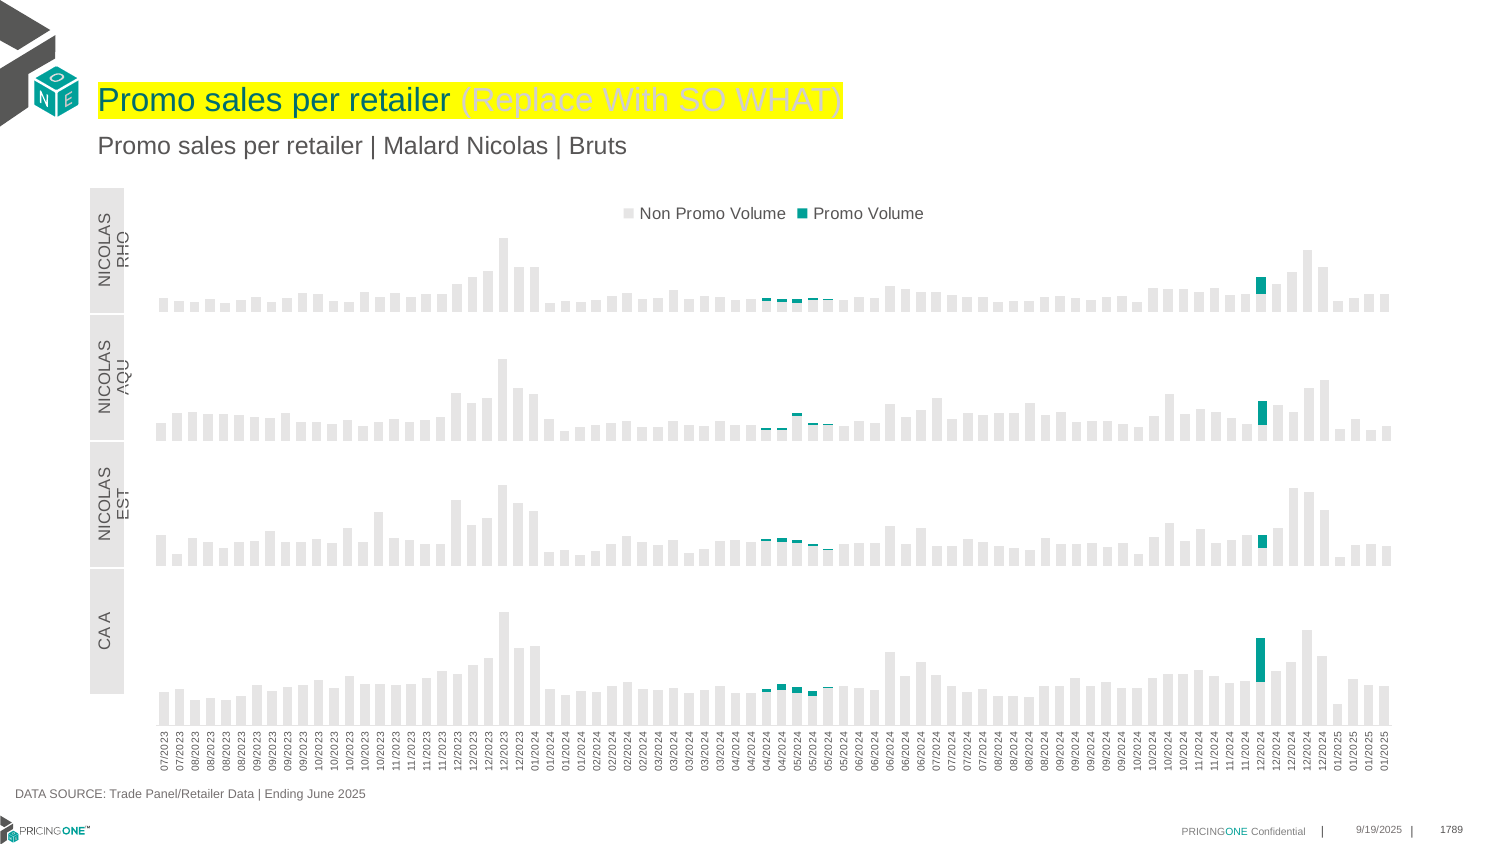

# Promo sales per retailer (Replace With SO WHAT)
Promo sales per retailer | Malard Nicolas | Bruts
| NICOLAS RHO |
| --- |
| NICOLAS AQU |
| NICOLAS EST |
| CA A |

### Chart

| Category | Non Promo Volume | Promo Volume |
|---|---|---|
| 45130.0 | 110.0 | 0.0 |
| 45137.0 | 85.0 | 0.0 |
| 45144.0 | 79.0 | 0.0 |
| 45151.0 | 98.0 | 0.0 |
| 45158.0 | 74.0 | 0.0 |
| 45165.0 | 90.0 | 0.0 |
| 45172.0 | 114.0 | 0.0 |
| 45179.0 | 79.0 | 0.0 |
| 45186.0 | 113.0 | 0.0 |
| 45193.0 | 150.0 | 0.0 |
| 45200.0 | 138.0 | 0.0 |
| 45207.0 | 88.0 | 0.0 |
| 45214.0 | 81.0 | 0.0 |
| 45221.0 | 157.0 | 0.0 |
| 45228.0 | 120.0 | 0.0 |
| 45235.0 | 147.0 | 0.0 |
| 45242.0 | 117.0 | 0.0 |
| 45249.0 | 140.0 | 0.0 |
| 45256.0 | 138.0 | 0.0 |
| 45263.0 | 218.0 | 0.0 |
| 45270.0 | 271.0 | 0.0 |
| 45277.0 | 322.0 | 0.0 |
| 45284.0 | 577.0 | 0.0 |
| 45291.0 | 351.0 | 0.0 |
| 45298.0 | 351.0 | 0.0 |
| 45305.0 | 68.0 | 0.0 |
| 45312.0 | 89.0 | 0.0 |
| 45319.0 | 81.0 | 0.0 |
| 45326.0 | 93.0 | 0.0 |
| 45333.0 | 123.0 | 0.0 |
| 45340.0 | 147.0 | 0.0 |
| 45347.0 | 103.0 | 0.0 |
| 45354.0 | 112.0 | 0.0 |
| 45361.0 | 168.0 | 0.0 |
| 45368.0 | 100.0 | 0.0 |
| 45375.0 | 125.0 | 0.0 |
| 45382.0 | 118.0 | 0.0 |
| 45389.0 | 97.0 | 0.0 |
| 45396.0 | 98.0 | 0.0 |
| 45403.0 | 87.0 | 20.0 |
| 45410.0 | 76.0 | 23.0 |
| 45417.0 | 74.0 | 25.0 |
| 45424.0 | 92.0 | 19.0 |
| 45431.0 | 96.0 | 9.0 |
| 45438.0 | 97.0 | 0.0 |
| 45445.0 | 120.0 | 0.0 |
| 45452.0 | 113.0 | 0.0 |
| 45459.0 | 206.0 | 0.0 |
| 45466.0 | 180.0 | 0.0 |
| 45473.0 | 156.0 | 0.0 |
| 45480.0 | 157.0 | 0.0 |
| 45487.0 | 135.0 | 0.0 |
| 45494.0 | 115.0 | 0.0 |
| 45501.0 | 114.0 | 0.0 |
| 45508.0 | 75.0 | 0.0 |
| 45515.0 | 82.0 | 0.0 |
| 45522.0 | 86.0 | 0.0 |
| 45529.0 | 119.0 | 0.0 |
| 45536.0 | 128.0 | 0.0 |
| 45543.0 | 112.0 | 0.0 |
| 45550.0 | 94.0 | 0.0 |
| 45557.0 | 119.0 | 0.0 |
| 45564.0 | 123.0 | 0.0 |
| 45571.0 | 77.0 | 0.0 |
| 45578.0 | 185.0 | 0.0 |
| 45585.0 | 182.0 | 0.0 |
| 45592.0 | 179.0 | 0.0 |
| 45599.0 | 153.0 | 0.0 |
| 45606.0 | 190.0 | 0.0 |
| 45613.0 | 129.0 | 0.0 |
| 45620.0 | 144.0 | 0.0 |
| 45627.0 | 140.0 | 133.0 |
| 45634.0 | 216.0 | 0.0 |
| 45641.0 | 314.0 | 0.0 |
| 45648.0 | 484.0 | 0.0 |
| 45655.0 | 355.0 | 0.0 |
| 45662.0 | 87.0 | 0.0 |
| 45669.0 | 113.0 | 0.0 |
| 45676.0 | 140.0 | 0.0 |
| 45683.0 | 142.0 | 0.0 |

### Chart

| Category | Non Promo Volume | Promo Volume |
|---|---|---|
| 45130.0 | 93.0 | 0.0 |
| 45137.0 | 145.0 | 0.0 |
| 45144.0 | 148.0 | 0.0 |
| 45151.0 | 140.0 | 0.0 |
| 45158.0 | 140.0 | 0.0 |
| 45165.0 | 134.0 | 0.0 |
| 45172.0 | 122.0 | 0.0 |
| 45179.0 | 119.0 | 0.0 |
| 45186.0 | 144.0 | 0.0 |
| 45193.0 | 100.0 | 0.0 |
| 45200.0 | 96.0 | 0.0 |
| 45207.0 | 86.0 | 0.0 |
| 45214.0 | 108.0 | 0.0 |
| 45221.0 | 79.0 | 0.0 |
| 45228.0 | 96.0 | 0.0 |
| 45235.0 | 112.0 | 0.0 |
| 45242.0 | 96.0 | 0.0 |
| 45249.0 | 107.0 | 0.0 |
| 45256.0 | 122.0 | 0.0 |
| 45263.0 | 245.0 | 0.0 |
| 45270.0 | 197.0 | 0.0 |
| 45277.0 | 223.0 | 0.0 |
| 45284.0 | 422.0 | 0.0 |
| 45291.0 | 274.0 | 0.0 |
| 45298.0 | 244.0 | 0.0 |
| 45305.0 | 113.0 | 0.0 |
| 45312.0 | 54.0 | 0.0 |
| 45319.0 | 74.0 | 0.0 |
| 45326.0 | 82.0 | 0.0 |
| 45333.0 | 95.0 | 0.0 |
| 45340.0 | 102.0 | 0.0 |
| 45347.0 | 72.0 | 0.0 |
| 45354.0 | 73.0 | 0.0 |
| 45361.0 | 106.0 | 0.0 |
| 45368.0 | 82.0 | 0.0 |
| 45375.0 | 80.0 | 0.0 |
| 45382.0 | 105.0 | 0.0 |
| 45389.0 | 83.0 | 0.0 |
| 45396.0 | 83.0 | 0.0 |
| 45403.0 | 58.0 | 9.0 |
| 45410.0 | 60.0 | 7.0 |
| 45417.0 | 131.0 | 14.0 |
| 45424.0 | 81.0 | 14.0 |
| 45431.0 | 86.0 | 2.0 |
| 45438.0 | 76.0 | 0.0 |
| 45445.0 | 102.0 | 0.0 |
| 45452.0 | 91.0 | 0.0 |
| 45459.0 | 193.0 | 0.0 |
| 45466.0 | 125.0 | 0.0 |
| 45473.0 | 160.0 | 0.0 |
| 45480.0 | 221.0 | 0.0 |
| 45487.0 | 113.0 | 0.0 |
| 45494.0 | 144.0 | 0.0 |
| 45501.0 | 134.0 | 0.0 |
| 45508.0 | 146.0 | 0.0 |
| 45515.0 | 145.0 | 0.0 |
| 45522.0 | 195.0 | 0.0 |
| 45529.0 | 134.0 | 0.0 |
| 45536.0 | 149.0 | 0.0 |
| 45543.0 | 99.0 | 0.0 |
| 45550.0 | 102.0 | 0.0 |
| 45557.0 | 102.0 | 0.0 |
| 45564.0 | 87.0 | 0.0 |
| 45571.0 | 73.0 | 0.0 |
| 45578.0 | 127.0 | 0.0 |
| 45585.0 | 244.0 | 0.0 |
| 45592.0 | 142.0 | 0.0 |
| 45599.0 | 164.0 | 0.0 |
| 45606.0 | 151.0 | 0.0 |
| 45613.0 | 118.0 | 0.0 |
| 45620.0 | 88.0 | 0.0 |
| 45627.0 | 82.0 | 124.0 |
| 45634.0 | 188.0 | 0.0 |
| 45641.0 | 150.0 | 0.0 |
| 45648.0 | 274.0 | 0.0 |
| 45655.0 | 315.0 | 0.0 |
| 45662.0 | 62.0 | 0.0 |
| 45669.0 | 114.0 | 0.0 |
| 45676.0 | 60.0 | 0.0 |
| 45683.0 | 77.0 | 0.0 |

### Chart

| Category | Non Promo Volume | Promo Volume |
|---|---|---|
| 45130.0 | 89.0 | 0.0 |
| 45137.0 | 36.0 | 0.0 |
| 45144.0 | 81.0 | 0.0 |
| 45151.0 | 70.0 | 0.0 |
| 45158.0 | 51.0 | 0.0 |
| 45165.0 | 69.0 | 0.0 |
| 45172.0 | 72.0 | 0.0 |
| 45179.0 | 101.0 | 0.0 |
| 45186.0 | 70.0 | 0.0 |
| 45193.0 | 69.0 | 0.0 |
| 45200.0 | 78.0 | 0.0 |
| 45207.0 | 65.0 | 0.0 |
| 45214.0 | 109.0 | 0.0 |
| 45221.0 | 70.0 | 0.0 |
| 45228.0 | 155.0 | 0.0 |
| 45235.0 | 81.0 | 0.0 |
| 45242.0 | 75.0 | 0.0 |
| 45249.0 | 64.0 | 0.0 |
| 45256.0 | 63.0 | 0.0 |
| 45263.0 | 189.0 | 0.0 |
| 45270.0 | 117.0 | 0.0 |
| 45277.0 | 137.0 | 0.0 |
| 45284.0 | 232.0 | 0.0 |
| 45291.0 | 180.0 | 0.0 |
| 45298.0 | 158.0 | 0.0 |
| 45305.0 | 41.0 | 0.0 |
| 45312.0 | 46.0 | 0.0 |
| 45319.0 | 33.0 | 0.0 |
| 45326.0 | 44.0 | 0.0 |
| 45333.0 | 63.0 | 0.0 |
| 45340.0 | 87.0 | 0.0 |
| 45347.0 | 69.0 | 0.0 |
| 45354.0 | 61.0 | 0.0 |
| 45361.0 | 75.0 | 0.0 |
| 45368.0 | 39.0 | 0.0 |
| 45375.0 | 50.0 | 0.0 |
| 45382.0 | 71.0 | 0.0 |
| 45389.0 | 74.0 | 0.0 |
| 45396.0 | 68.0 | 0.0 |
| 45403.0 | 71.0 | 7.0 |
| 45410.0 | 70.0 | 11.0 |
| 45417.0 | 66.0 | 10.0 |
| 45424.0 | 58.0 | 4.0 |
| 45431.0 | 47.0 | 2.0 |
| 45438.0 | 64.0 | 0.0 |
| 45445.0 | 67.0 | 0.0 |
| 45452.0 | 66.0 | 0.0 |
| 45459.0 | 116.0 | 0.0 |
| 45466.0 | 63.0 | 0.0 |
| 45473.0 | 109.0 | 0.0 |
| 45480.0 | 57.0 | 0.0 |
| 45487.0 | 58.0 | 0.0 |
| 45494.0 | 78.0 | 0.0 |
| 45501.0 | 68.0 | 0.0 |
| 45508.0 | 57.0 | 0.0 |
| 45515.0 | 53.0 | 0.0 |
| 45522.0 | 47.0 | 0.0 |
| 45529.0 | 80.0 | 0.0 |
| 45536.0 | 62.0 | 0.0 |
| 45543.0 | 63.0 | 0.0 |
| 45550.0 | 65.0 | 0.0 |
| 45557.0 | 56.0 | 0.0 |
| 45564.0 | 65.0 | 0.0 |
| 45571.0 | 36.0 | 0.0 |
| 45578.0 | 84.0 | 0.0 |
| 45585.0 | 123.0 | 0.0 |
| 45592.0 | 72.0 | 0.0 |
| 45599.0 | 107.0 | 0.0 |
| 45606.0 | 65.0 | 0.0 |
| 45613.0 | 74.0 | 0.0 |
| 45620.0 | 88.0 | 0.0 |
| 45627.0 | 52.0 | 37.0 |
| 45634.0 | 108.0 | 0.0 |
| 45641.0 | 222.0 | 0.0 |
| 45648.0 | 213.0 | 0.0 |
| 45655.0 | 161.0 | 0.0 |
| 45662.0 | 27.0 | 0.0 |
| 45669.0 | 61.0 | 0.0 |
| 45676.0 | 62.0 | 0.0 |
| 45683.0 | 59.0 | 0.0 |

### Chart

| Category | Non Promo Volume | Promo Volume |
|---|---|---|
| 45130.0 | 605.0 | 0.0 |
| 45137.0 | 658.0 | 0.0 |
| 45144.0 | 462.0 | 0.0 |
| 45151.0 | 495.0 | 0.0 |
| 45158.0 | 462.0 | 0.0 |
| 45165.0 | 527.0 | 0.0 |
| 45172.0 | 729.0 | 0.0 |
| 45179.0 | 622.0 | 0.0 |
| 45186.0 | 699.0 | 0.0 |
| 45193.0 | 737.0 | 0.0 |
| 45200.0 | 828.0 | 0.0 |
| 45207.0 | 684.0 | 0.0 |
| 45214.0 | 895.0 | 0.0 |
| 45221.0 | 740.0 | 0.0 |
| 45228.0 | 745.0 | 0.0 |
| 45235.0 | 727.0 | 0.0 |
| 45242.0 | 743.0 | 0.0 |
| 45249.0 | 860.0 | 0.0 |
| 45256.0 | 991.0 | 0.0 |
| 45263.0 | 933.0 | 0.0 |
| 45270.0 | 1098.0 | 0.0 |
| 45277.0 | 1230.0 | 0.0 |
| 45284.0 | 2060.0 | 0.0 |
| 45291.0 | 1404.0 | 0.0 |
| 45298.0 | 1431.0 | 0.0 |
| 45305.0 | 666.0 | 0.0 |
| 45312.0 | 545.0 | 0.0 |
| 45319.0 | 613.0 | 0.0 |
| 45326.0 | 602.0 | 0.0 |
| 45333.0 | 708.0 | 0.0 |
| 45340.0 | 784.0 | 0.0 |
| 45347.0 | 661.0 | 0.0 |
| 45354.0 | 645.0 | 0.0 |
| 45361.0 | 675.0 | 0.0 |
| 45368.0 | 590.0 | 0.0 |
| 45375.0 | 632.0 | 0.0 |
| 45382.0 | 711.0 | 0.0 |
| 45389.0 | 587.0 | 0.0 |
| 45396.0 | 590.0 | 0.0 |
| 45403.0 | 596.0 | 70.0 |
| 45410.0 | 632.0 | 123.0 |
| 45417.0 | 591.0 | 105.0 |
| 45424.0 | 530.0 | 83.0 |
| 45431.0 | 675.0 | 22.0 |
| 45438.0 | 718.0 | 0.0 |
| 45445.0 | 680.0 | 0.0 |
| 45452.0 | 648.0 | 0.0 |
| 45459.0 | 1332.0 | 0.0 |
| 45466.0 | 887.0 | 0.0 |
| 45473.0 | 1156.0 | 0.0 |
| 45480.0 | 905.0 | 0.0 |
| 45487.0 | 706.0 | 0.0 |
| 45494.0 | 602.0 | 0.0 |
| 45501.0 | 661.0 | 0.0 |
| 45508.0 | 526.0 | 0.0 |
| 45515.0 | 529.0 | 0.0 |
| 45522.0 | 514.0 | 0.0 |
| 45529.0 | 713.0 | 0.0 |
| 45536.0 | 712.0 | 0.0 |
| 45543.0 | 858.0 | 0.0 |
| 45550.0 | 713.0 | 0.0 |
| 45557.0 | 779.0 | 0.0 |
| 45564.0 | 672.0 | 0.0 |
| 45571.0 | 671.0 | 0.0 |
| 45578.0 | 851.0 | 0.0 |
| 45585.0 | 931.0 | 0.0 |
| 45592.0 | 931.0 | 0.0 |
| 45599.0 | 1002.0 | 0.0 |
| 45606.0 | 895.0 | 0.0 |
| 45613.0 | 763.0 | 0.0 |
| 45620.0 | 803.0 | 0.0 |
| 45627.0 | 783.0 | 810.0 |
| 45634.0 | 979.0 | 0.0 |
| 45641.0 | 1150.0 | 0.0 |
| 45648.0 | 1734.0 | 0.0 |
| 45655.0 | 1258.0 | 0.0 |
| 45662.0 | 383.0 | 0.0 |
| 45669.0 | 833.0 | 0.0 |
| 45676.0 | 723.0 | 0.0 |
| 45683.0 | 711.0 | 0.0 |
DATA SOURCE: Trade Panel/Retailer Data | Ending June 2025

9/19/2025
1789